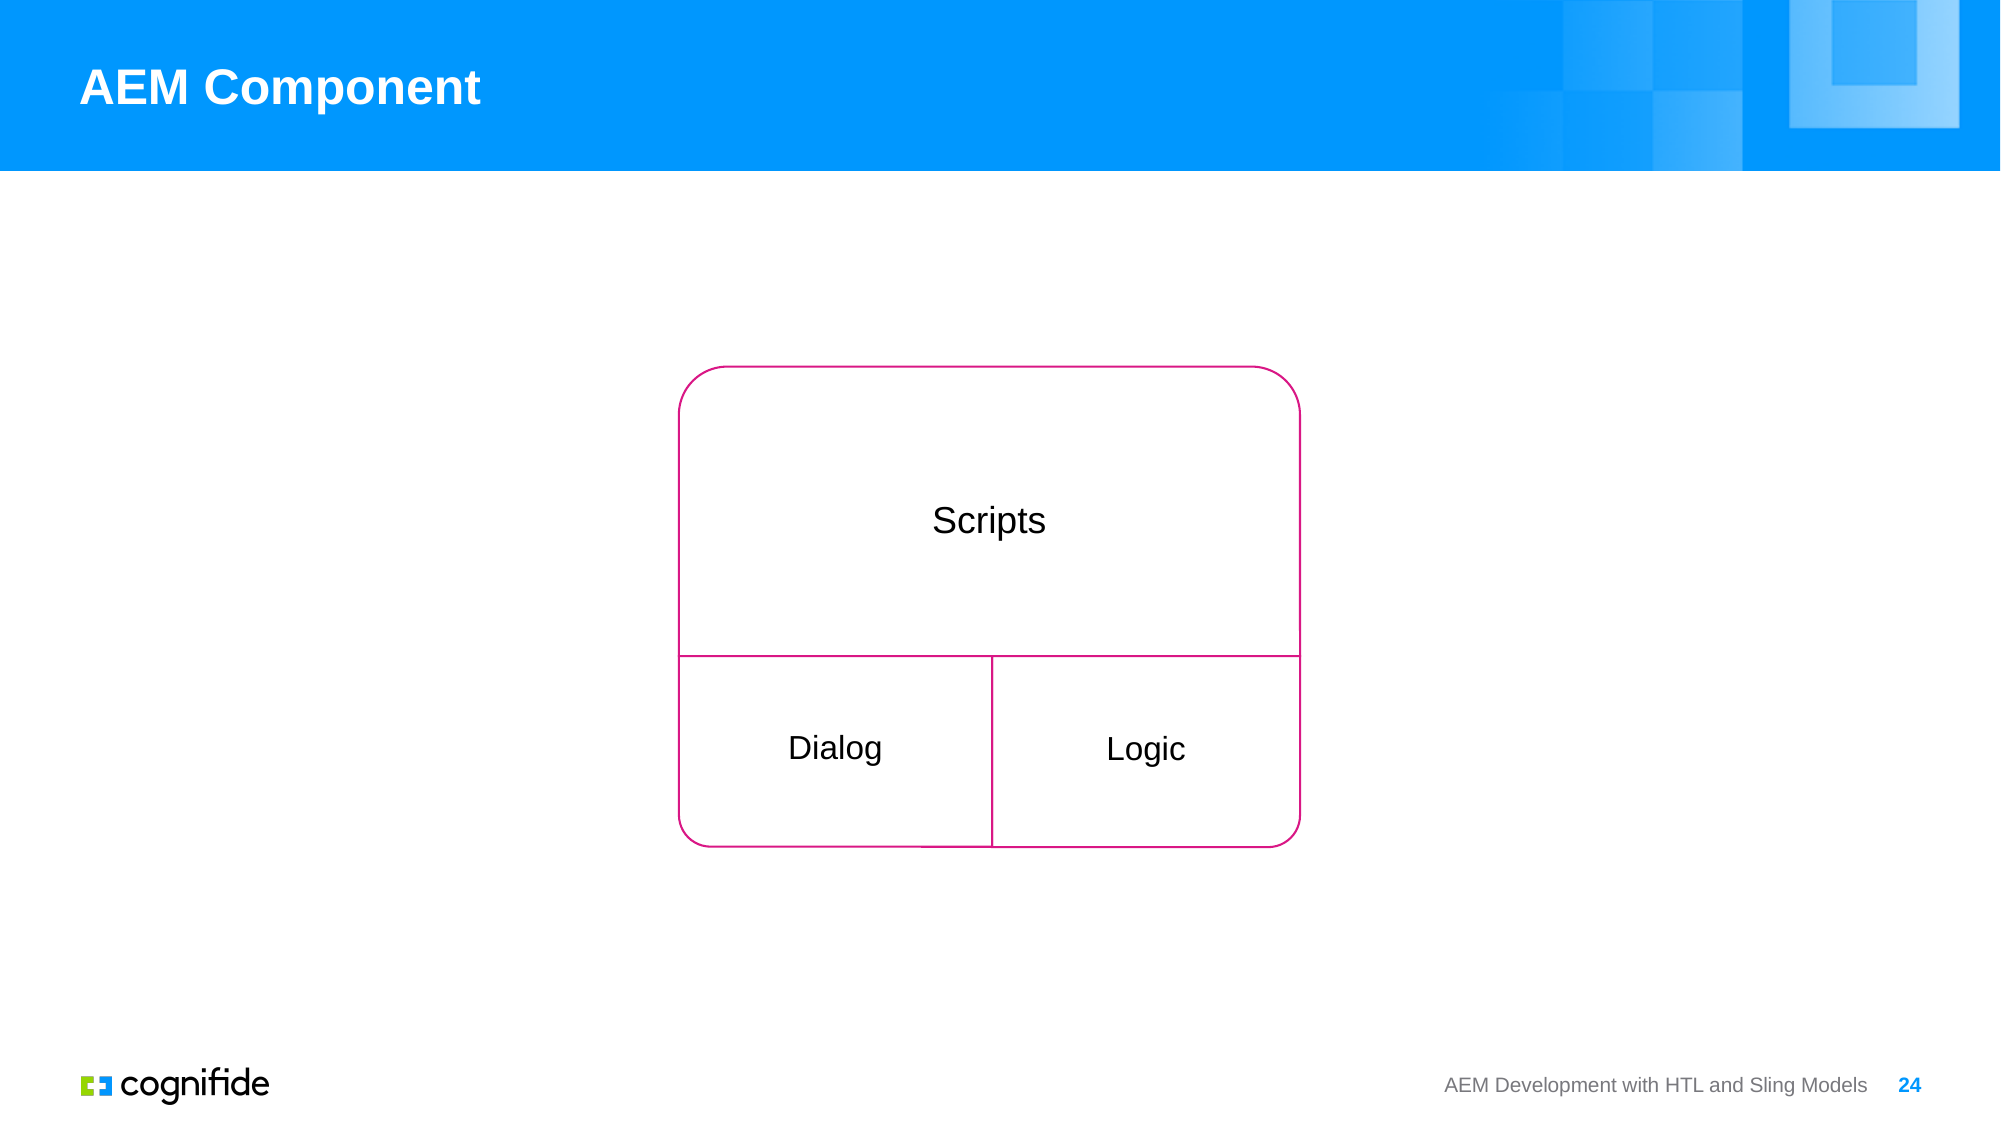

# AEM Component
Scripts

Logic
Dialog
AEM Development with HTL and Sling Models
24